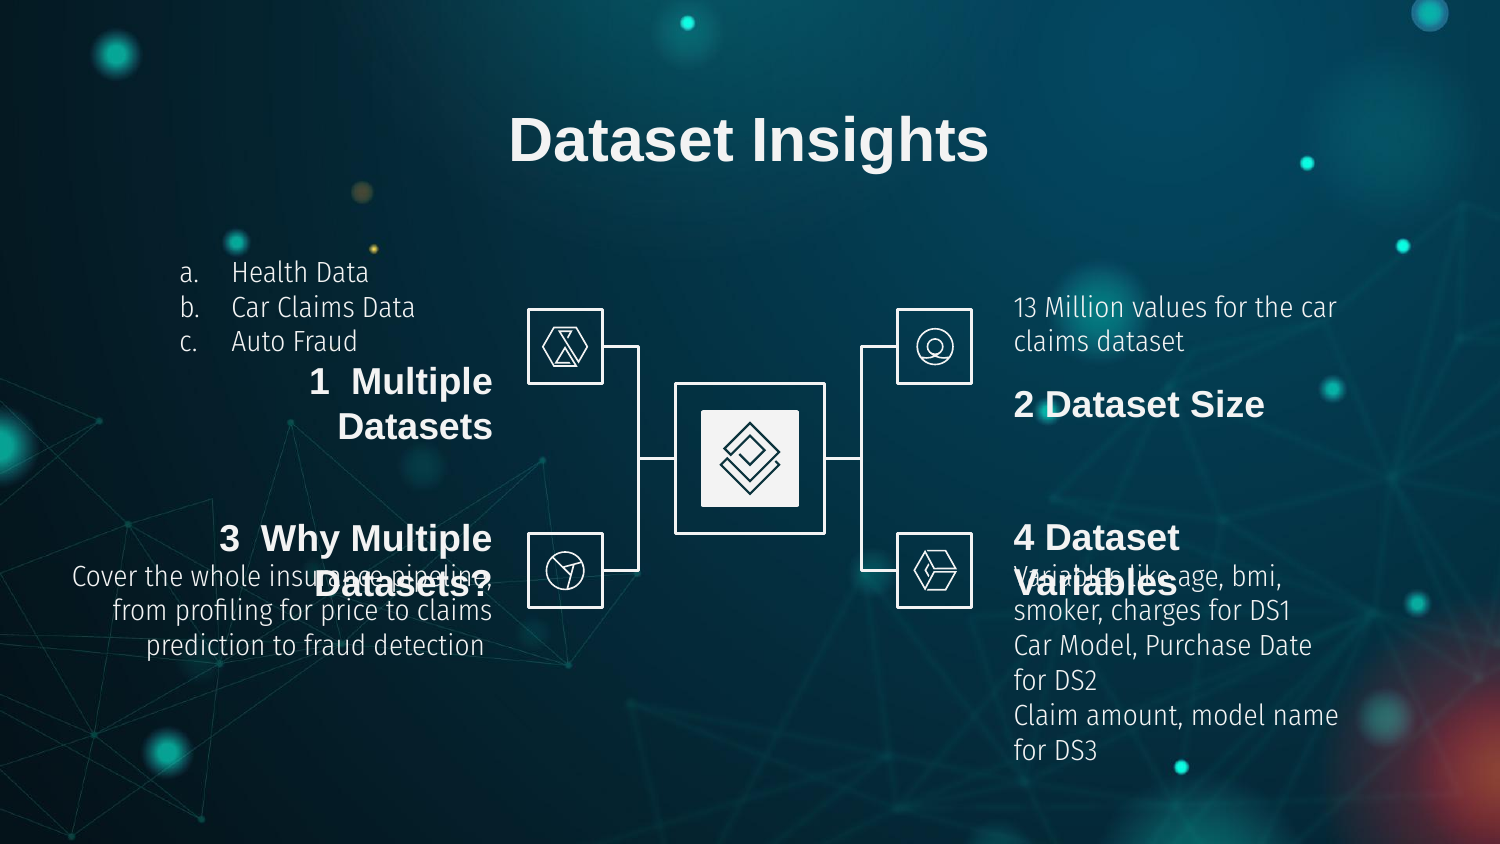

# Dataset Insights
Health Data
Car Claims Data
Auto Fraud

13 Million values for the car claims dataset

1  Multiple Datasets
2 Dataset Size

4 Dataset Variables
3  Why Multiple Datasets?

Variables like age, bmi, smoker, charges for DS1
Car Model, Purchase Date for DS2
Claim amount, model name for DS3
Cover the whole insurance pipeline, from profiling for price to claims prediction to fraud detection